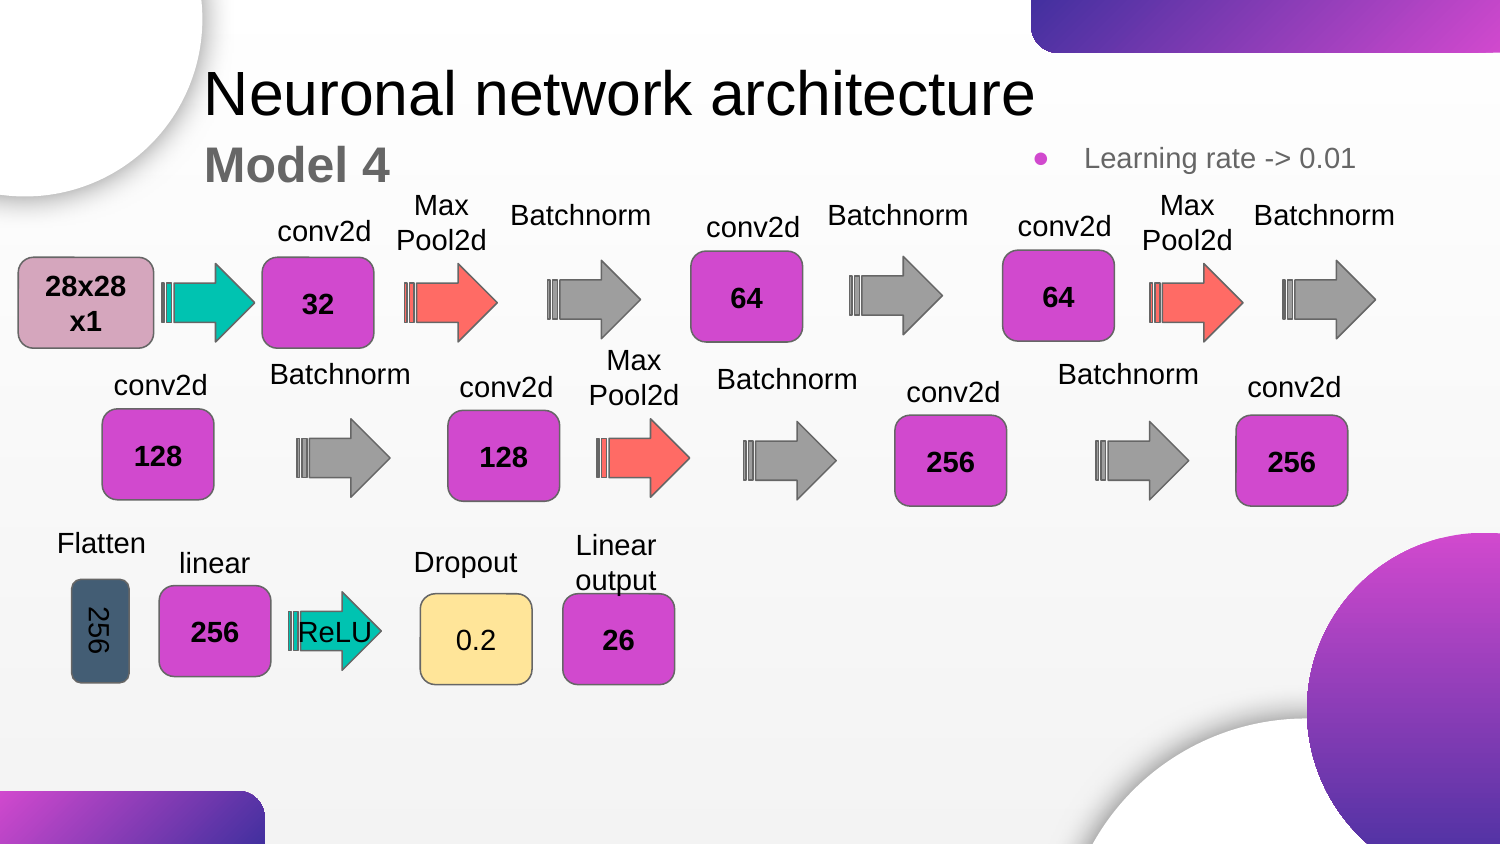

# Neuronal network architecture
Model 4
Learning rate -> 0.01

Max
Pool2d
Max
Pool2d
Batchnorm
Batchnorm
Batchnorm
conv2d
conv2d
conv2d
64
64

28x28x1
32

Max
Pool2d
Batchnorm
Batchnorm
Batchnorm
conv2d
conv2d
conv2d
conv2d
128
128
256
256

Flatten
Linear output
Dropout
linear

256

0.2
26
ReLU
256